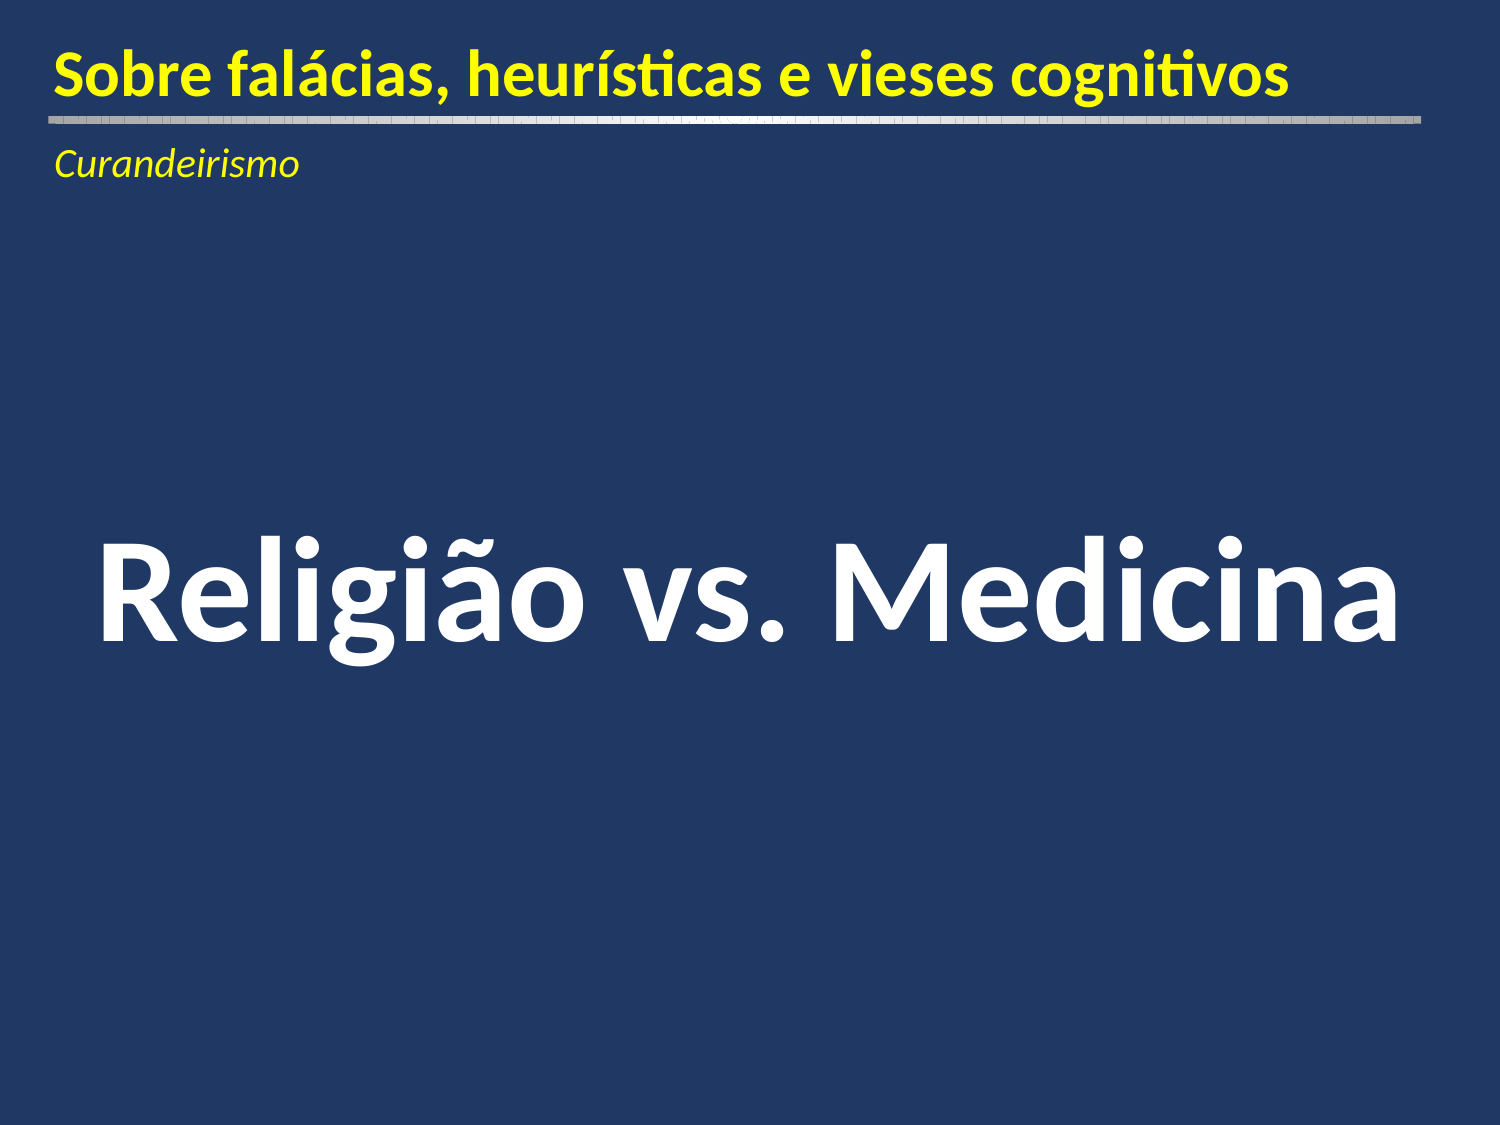

Sobre falácias, heurísticas e vieses cognitivos

Curandeirismo
Religião vs. Medicina